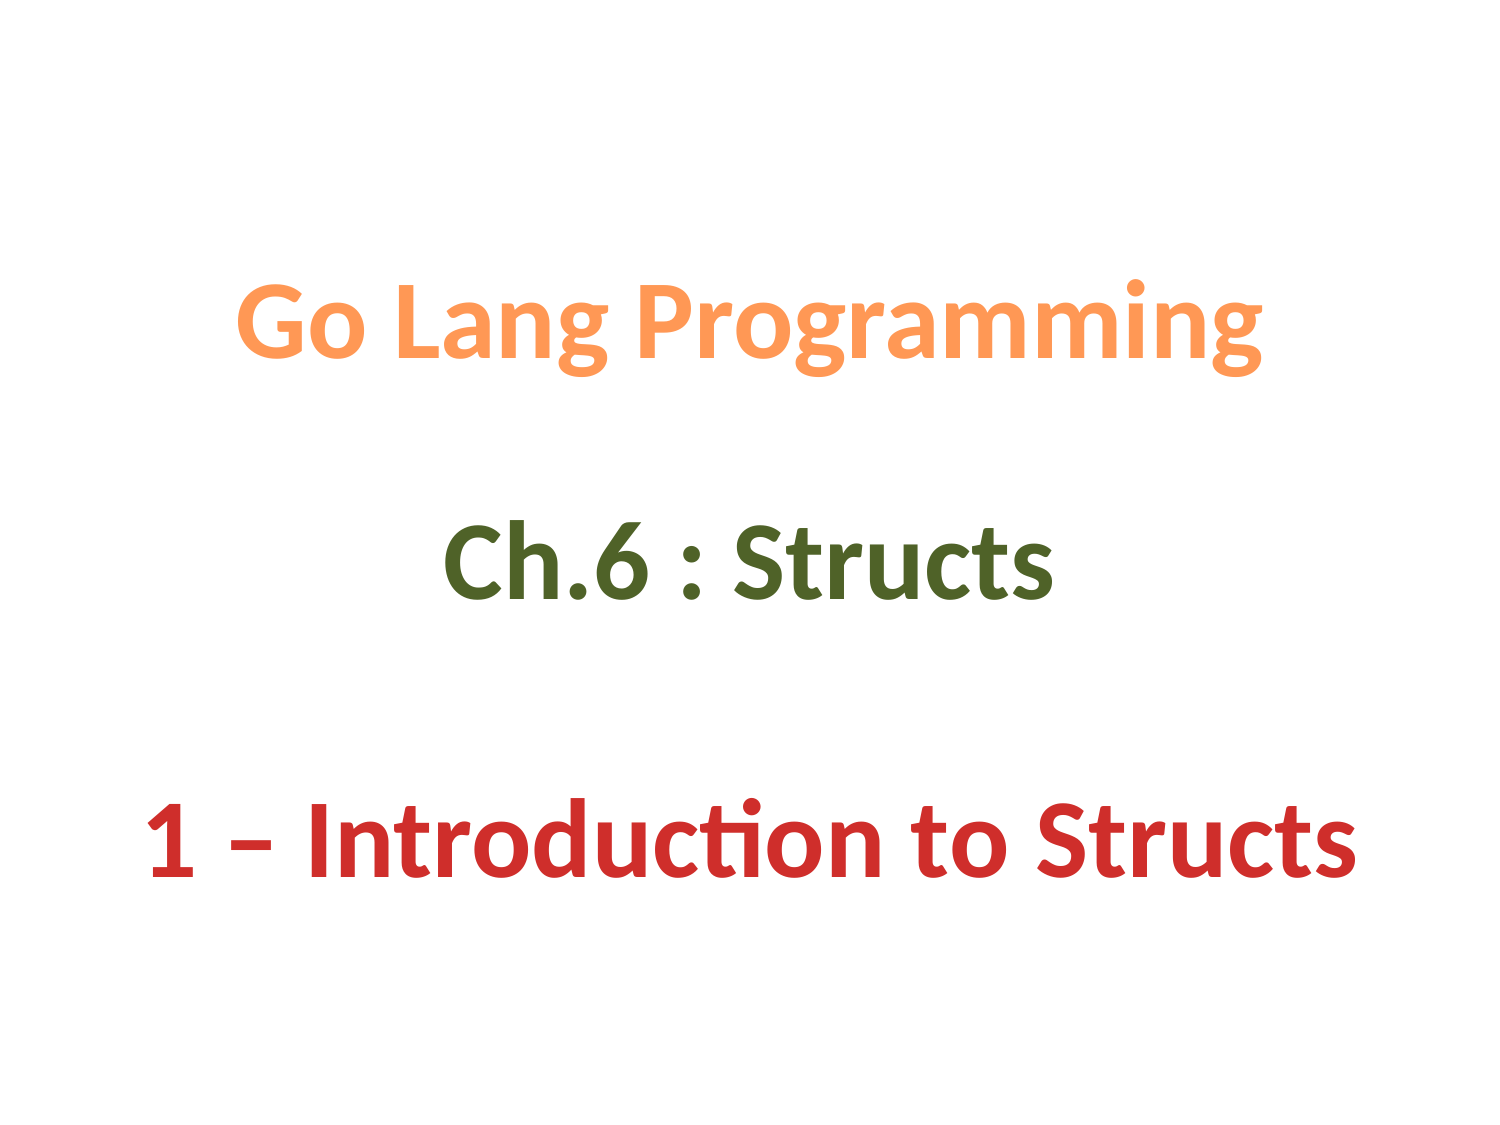

Go Lang Programming
Ch.6 : Structs
1 – Introduction to Structs